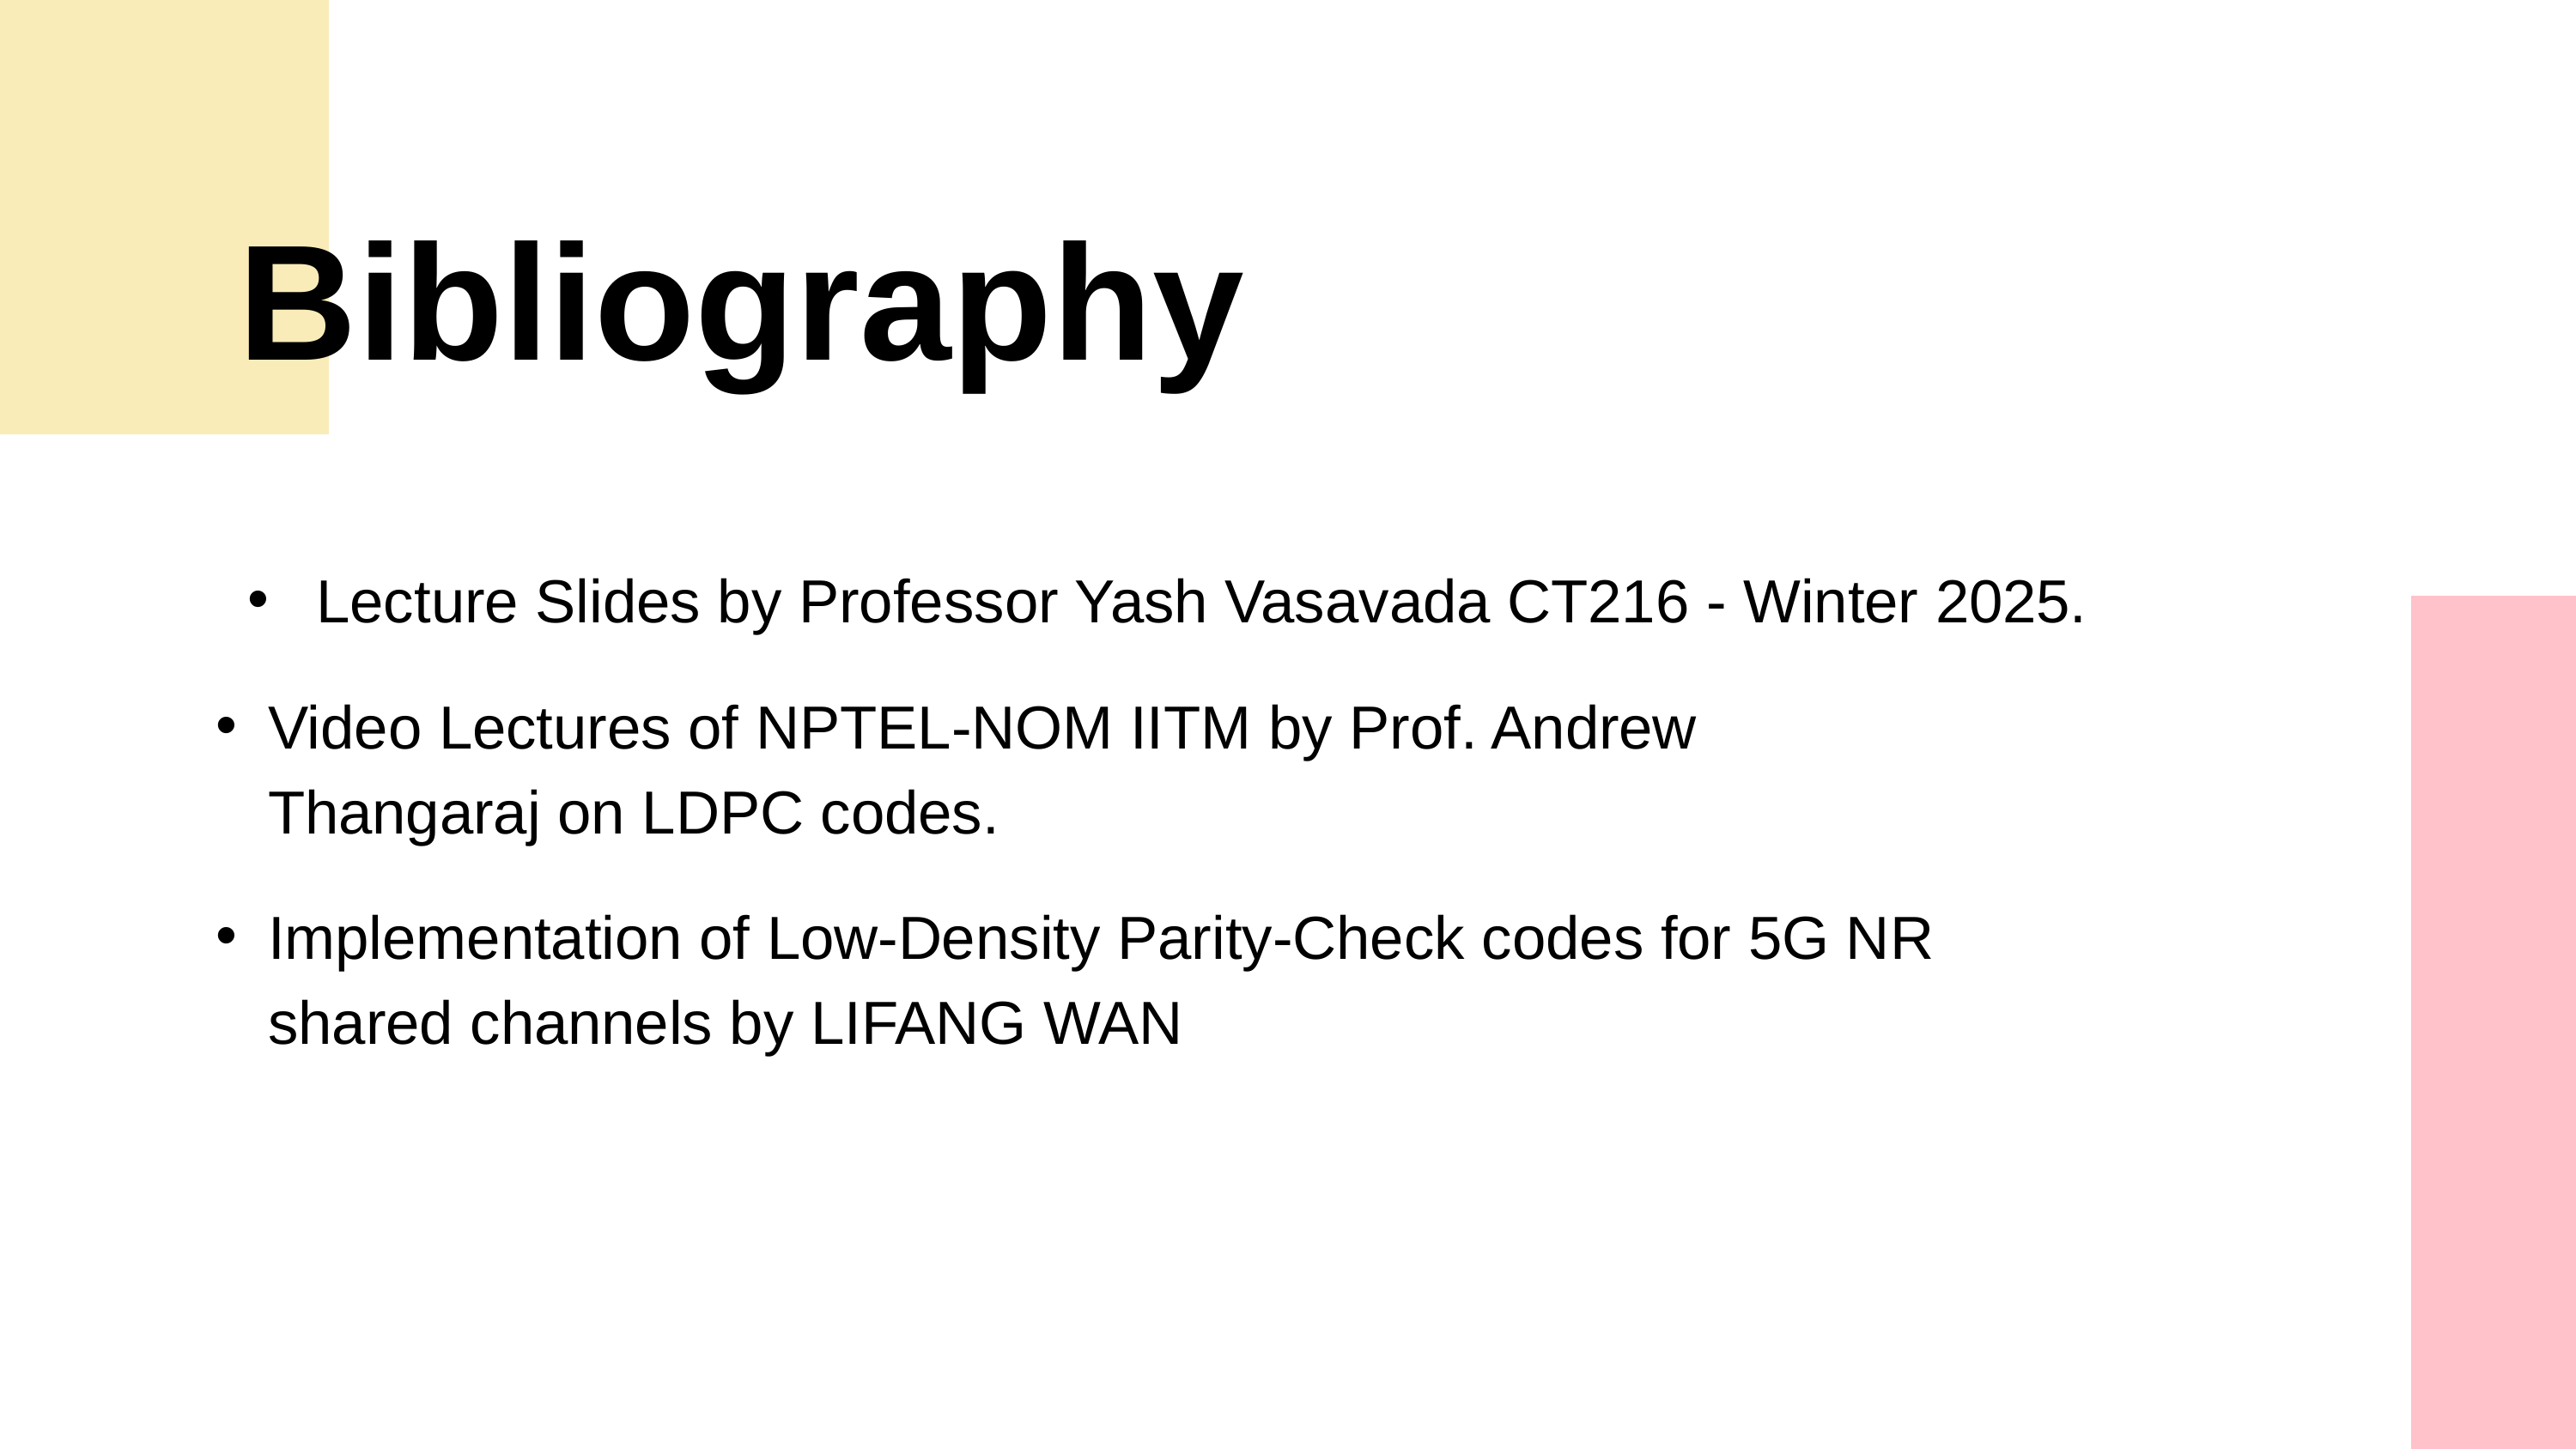

Bibliography
 Lecture Slides by Professor Yash Vasavada CT216 - Winter 2025.

Video Lectures of NPTEL-NOM IITM by Prof. Andrew Thangaraj on LDPC codes.
Implementation of Low-Density Parity-Check codes for 5G NR shared channels by LIFANG WAN